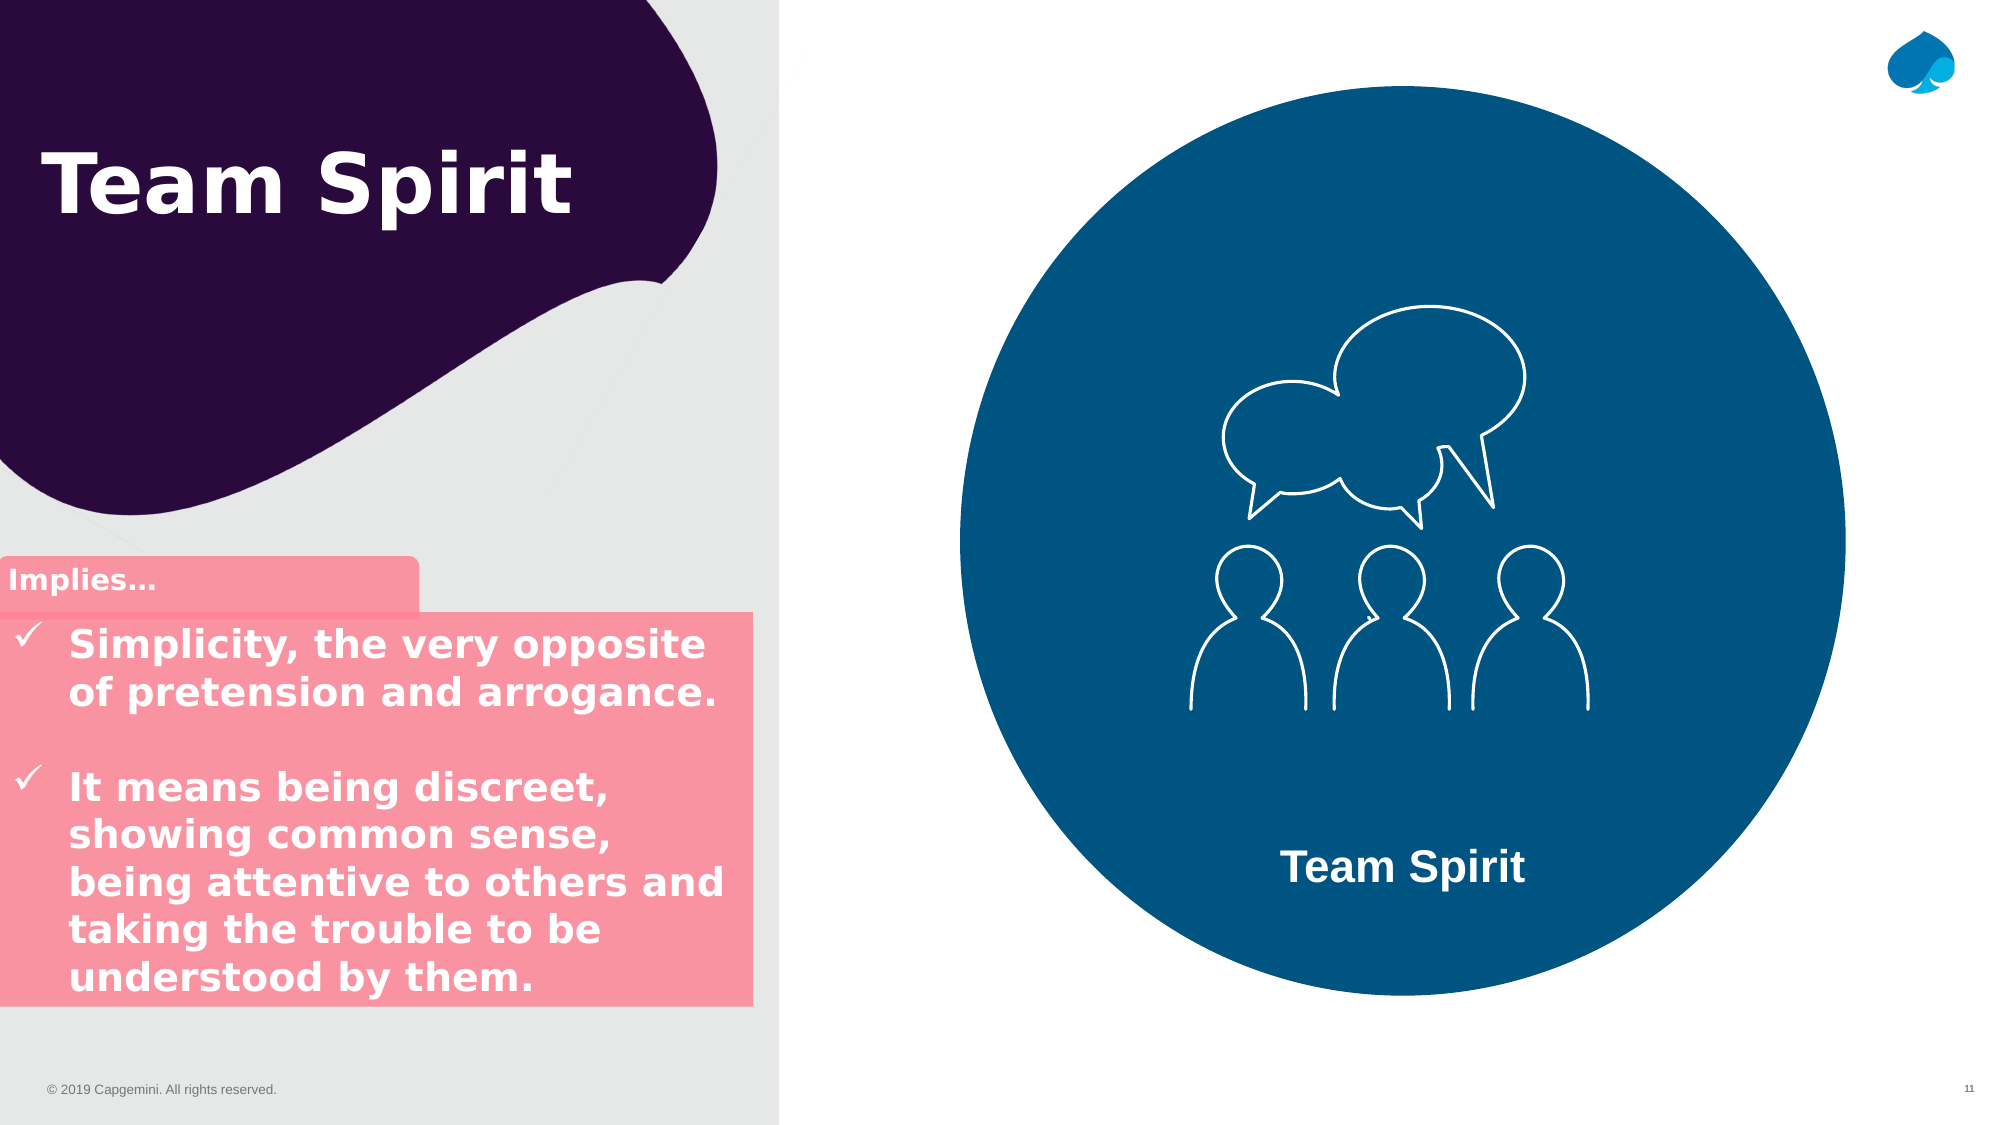

Team Spirit
# Team Spirit

Implies…
Simplicity, the very opposite of pretension and arrogance.

It means being discreet, showing common sense, being attentive to others and taking the trouble to be understood by them.